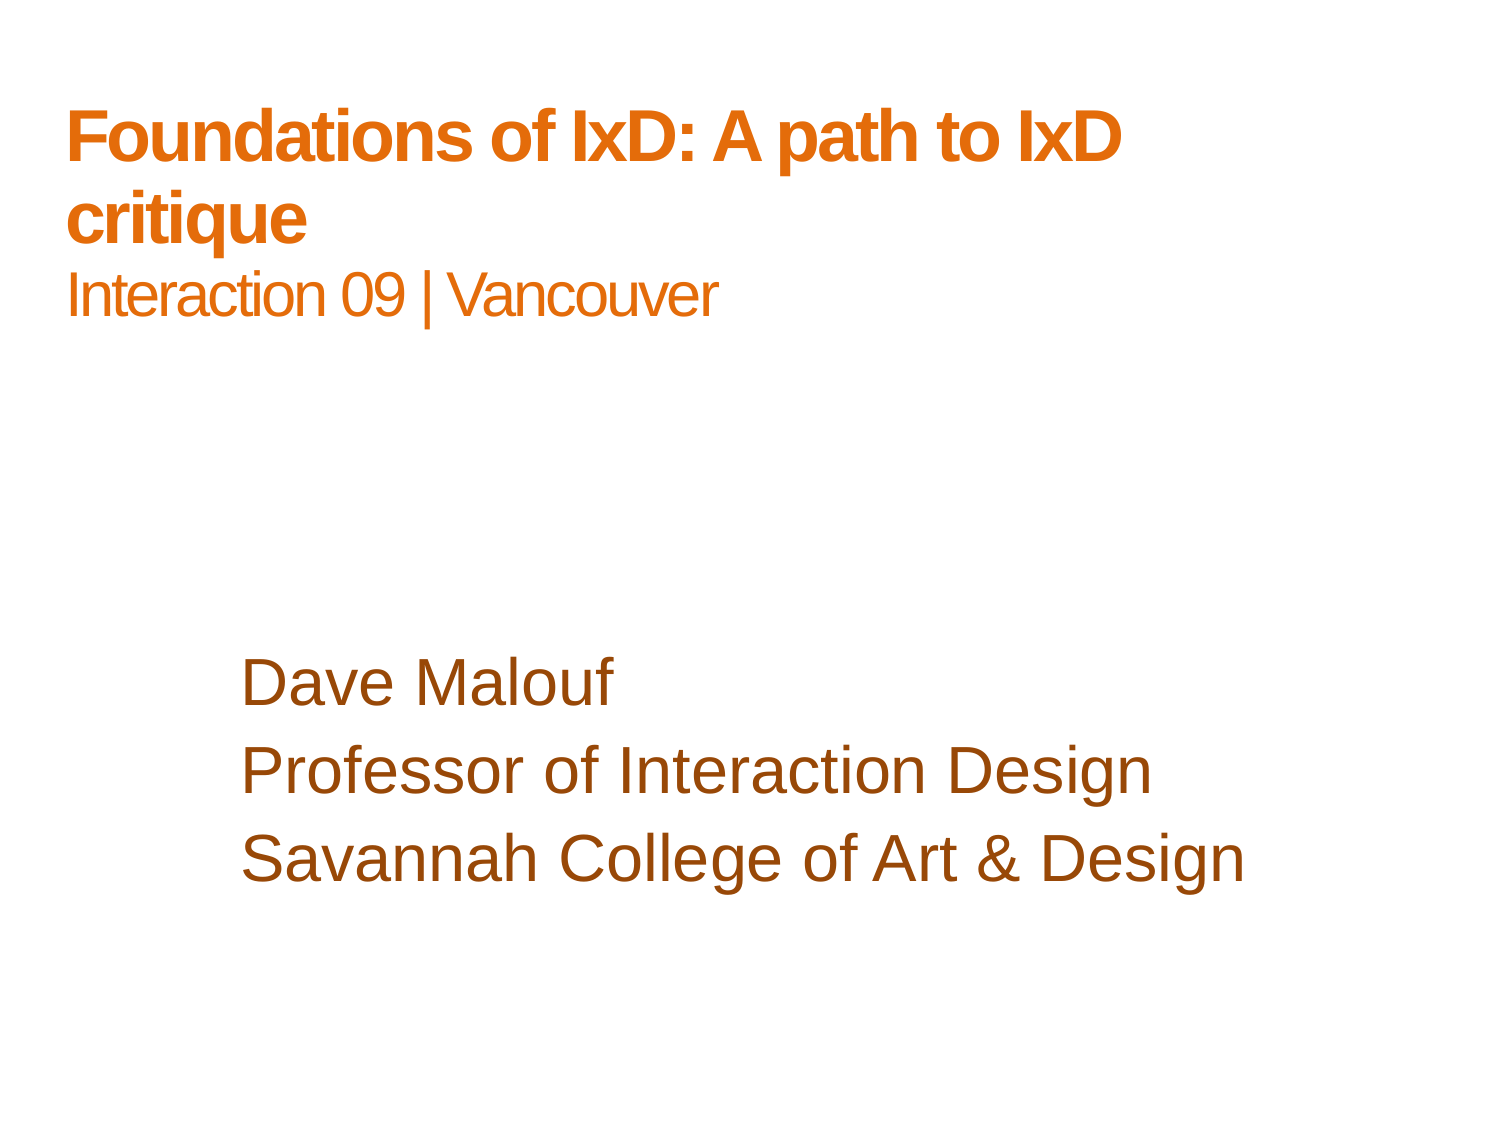

# Foundations of IxD: A path to IxD critique Interaction 09 | Vancouver
Dave Malouf
Professor of Interaction Design
Savannah College of Art & Design